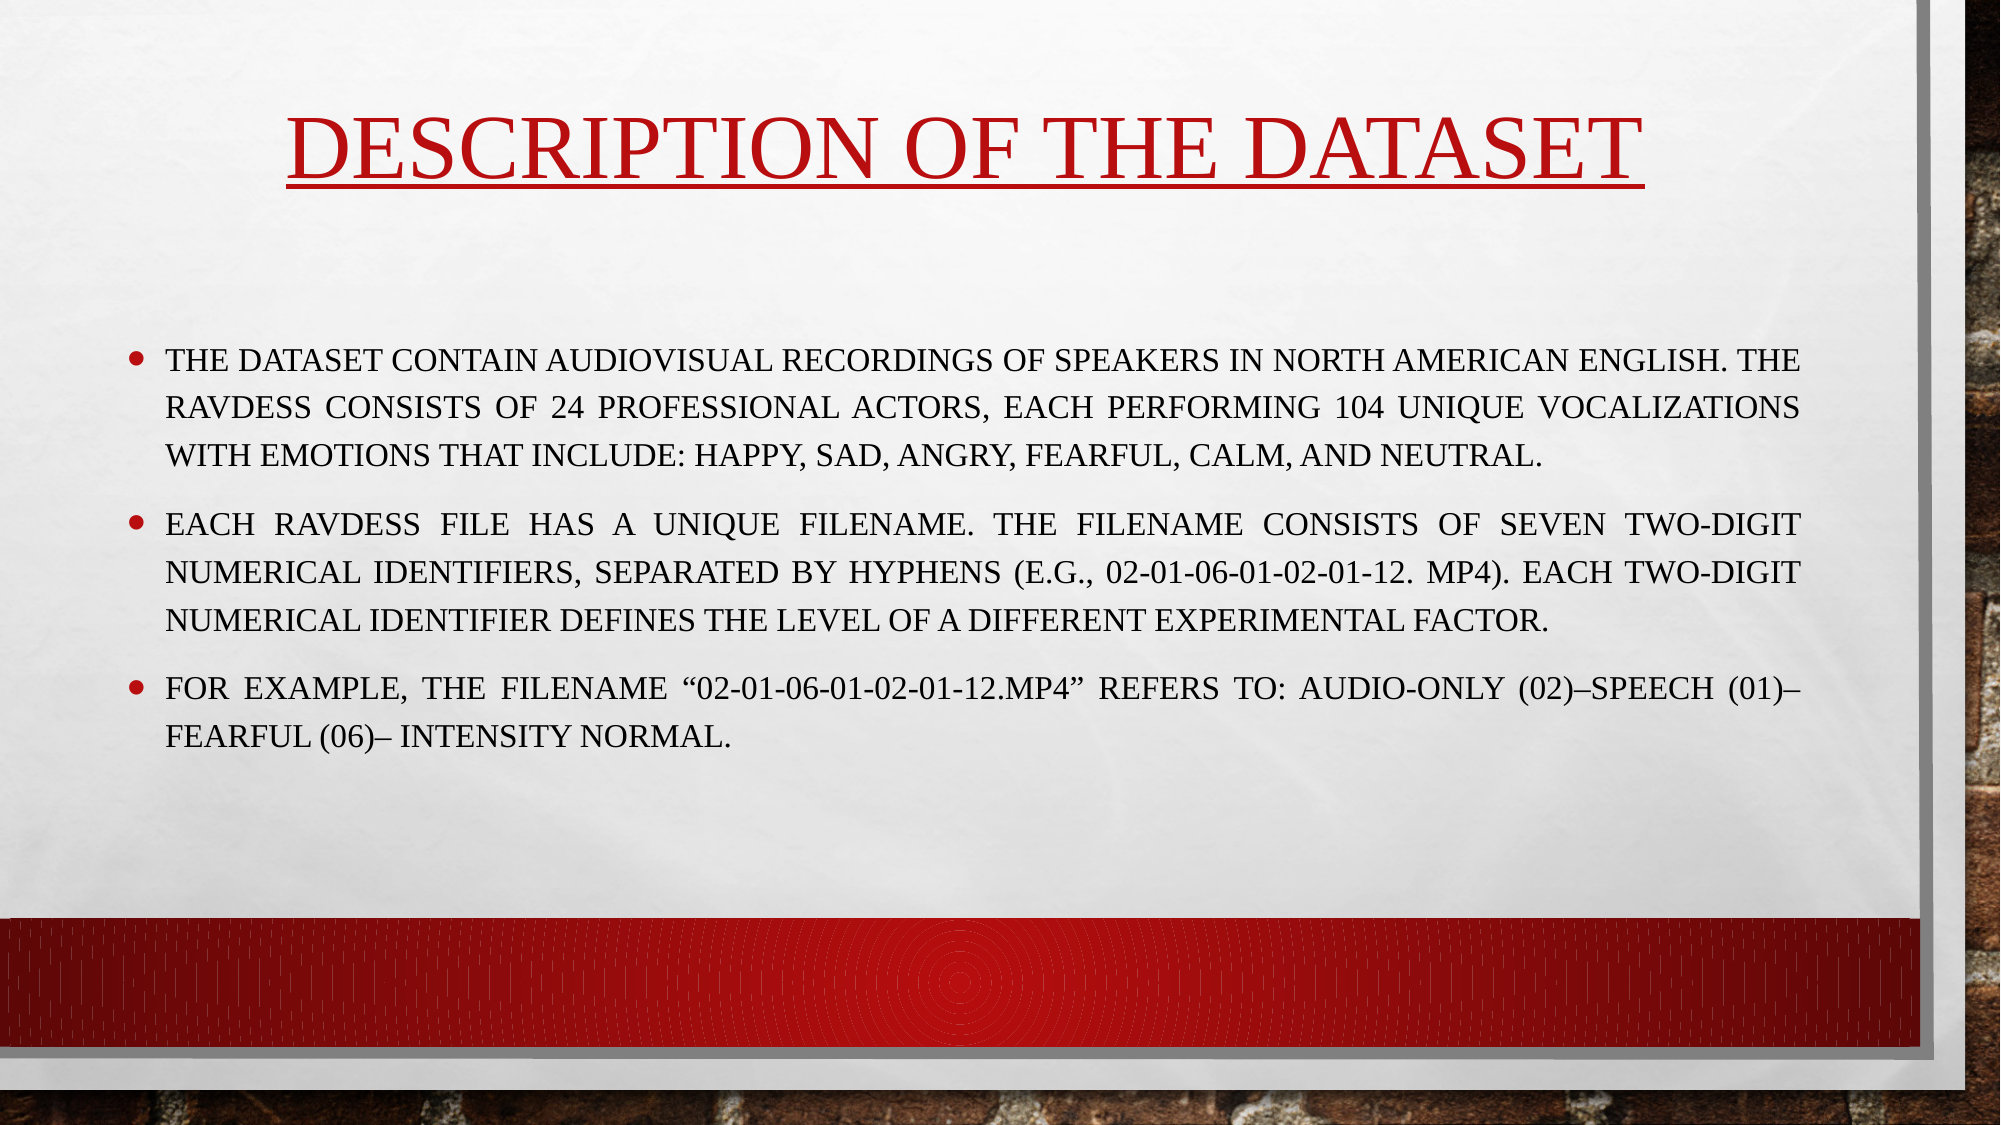

# DESCRIPTION OF THE DATASET
THE DATASET contain audiovisual recordings of speakers in North American English. The RAVDESS consists of 24 professional actors, each performing 104 unique vocalizations with emotions that include: happy, sad, angry, fearful, calm, and neutral.
Each RAVDESS file has a unique filename. The filename consists of seven two-digit numerical identifiers, separated by hyphens (e.g., 02-01-06-01-02-01-12. mp4). Each two-digit numerical identifier defines the level of a different experimental factor.
For example, the filename “02-01-06-01-02-01-12.mp4” refers to: AUDIO-only (02)–Speech (01)–Fearful (06)– Intensity normal.